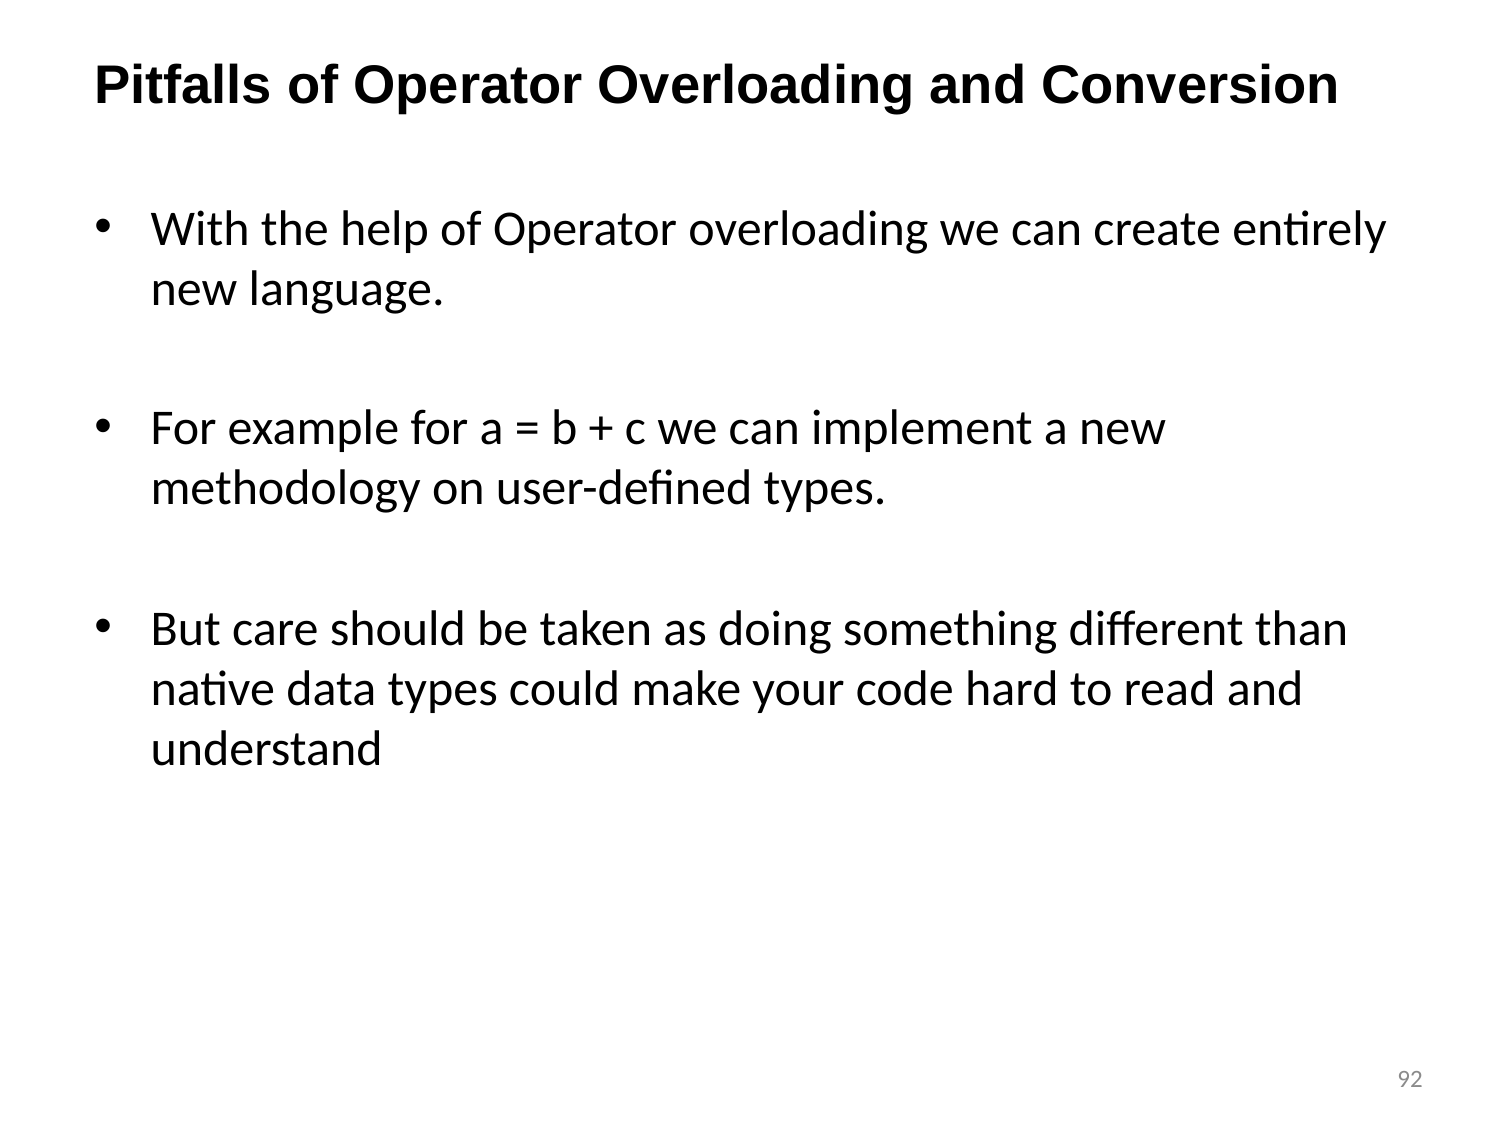

# Pitfalls of Operator Overloading and Conversion
With the help of Operator overloading we can create entirely new language.

For example for a = b + c we can implement a new methodology on user-defined types.

But care should be taken as doing something different than native data types could make your code hard to read and understand
92